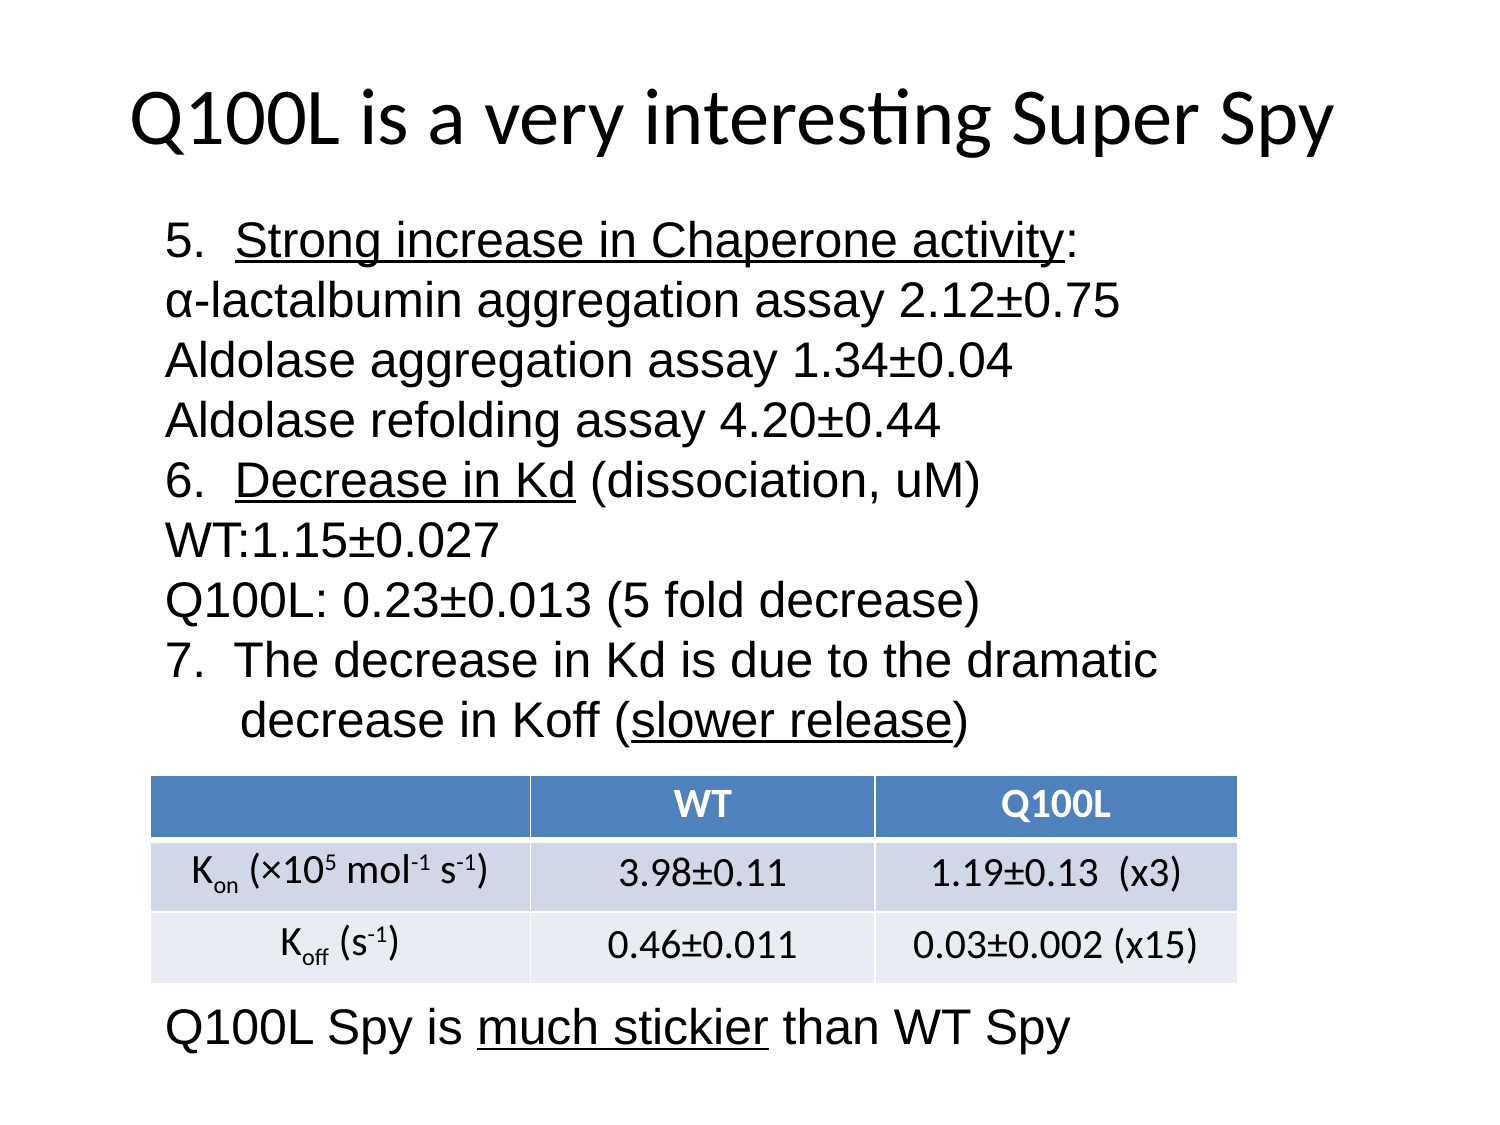

# Q100L is a very interesting Super Spy
5.  Strong increase in Chaperone activity:
α-lactalbumin aggregation assay 2.12±0.75
Aldolase aggregation assay 1.34±0.04
Aldolase refolding assay 4.20±0.44
6.  Decrease in Kd (dissociation, uM)
WT:1.15±0.027
Q100L: 0.23±0.013 (5 fold decrease)
7.  The decrease in Kd is due to the dramatic decrease in Koff (slower release)

|  | WT | Q100L |
| --- | --- | --- |
| Kon (×105 mol-1 s-1) | 3.98±0.11 | 1.19±0.13 (x3) |
| Koff (s-1) | 0.46±0.011 | 0.03±0.002 (x15) |
Q100L Spy is much stickier than WT Spy